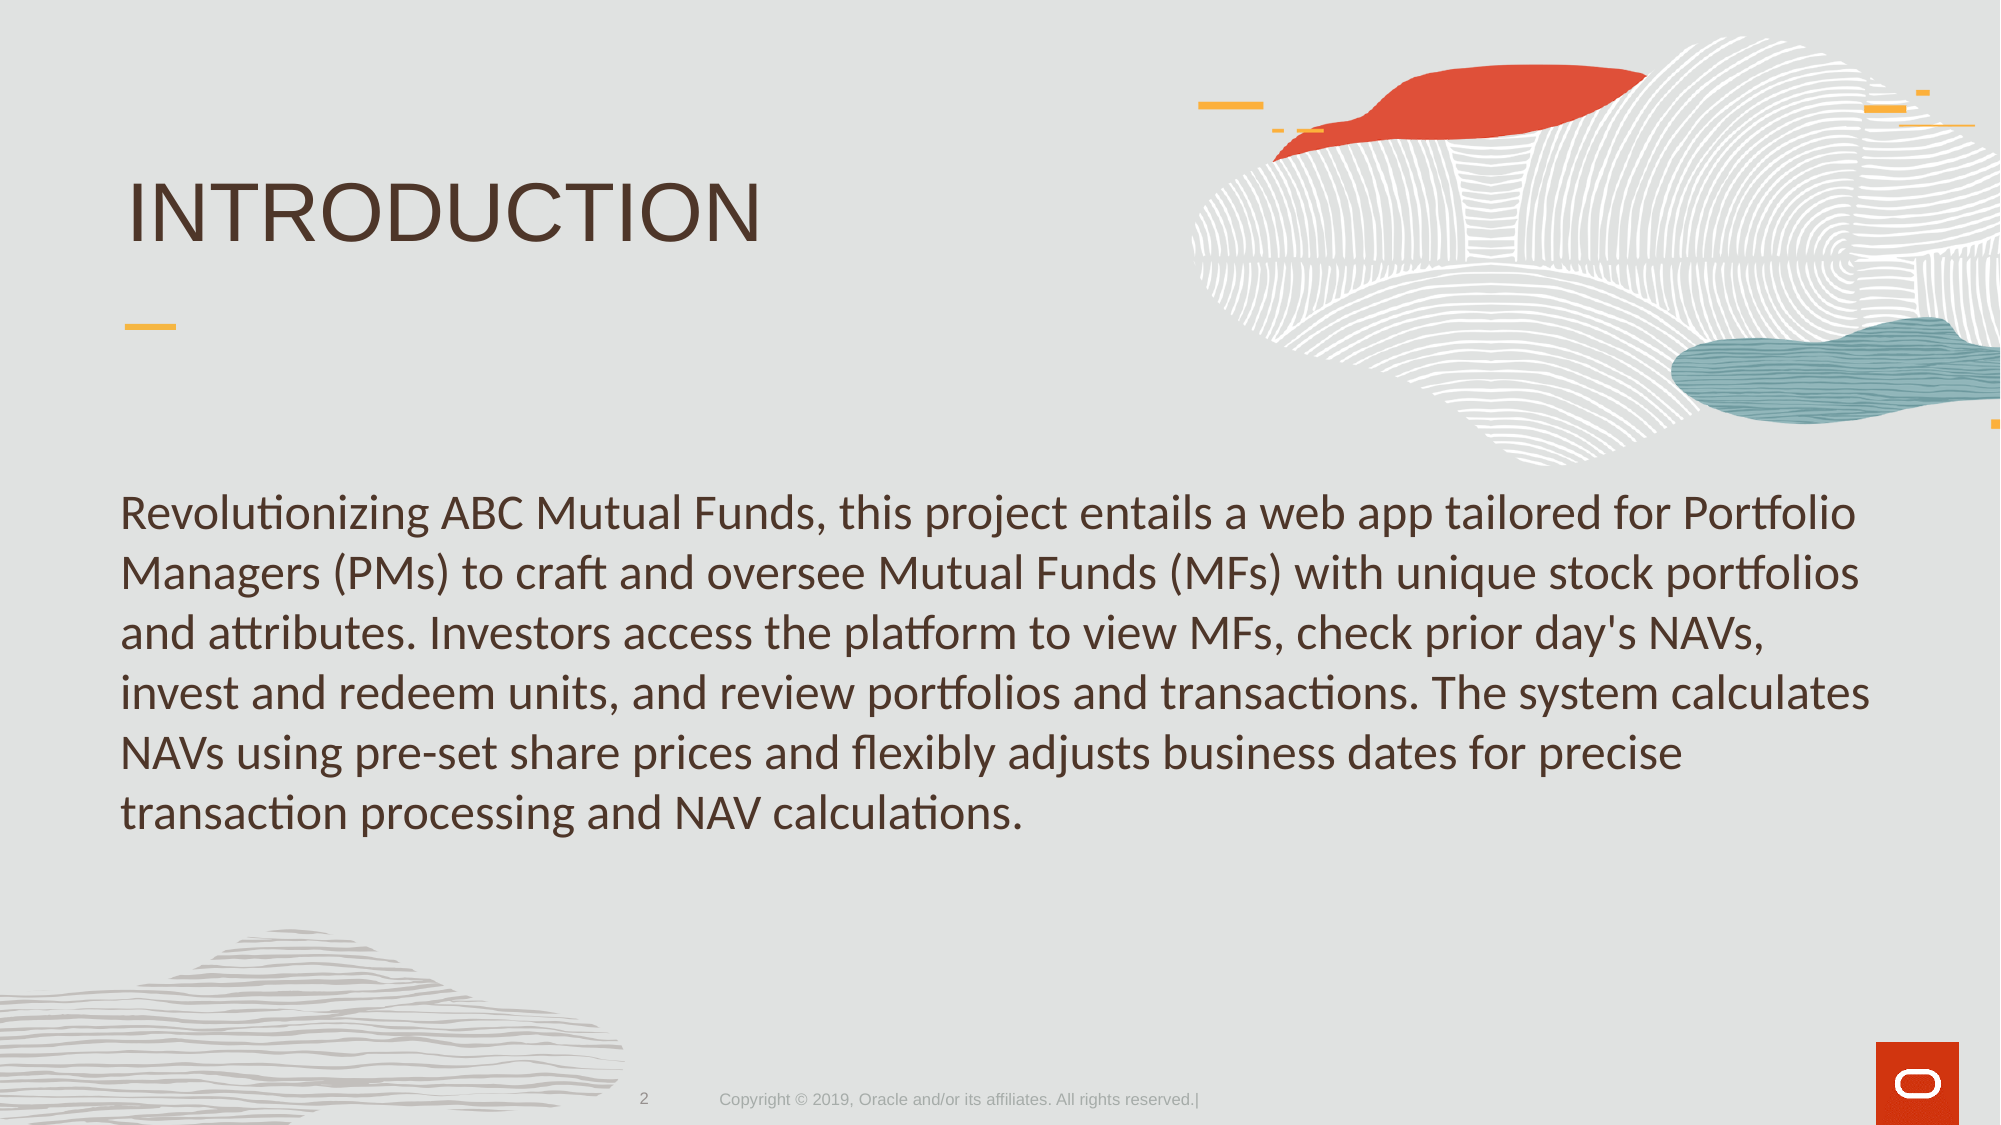

# INTRODUCTION

Revolutionizing ABC Mutual Funds, this project entails a web app tailored for Portfolio Managers (PMs) to craft and oversee Mutual Funds (MFs) with unique stock portfolios and attributes. Investors access the platform to view MFs, check prior day's NAVs, invest and redeem units, and review portfolios and transactions. The system calculates NAVs using pre-set share prices and flexibly adjusts business dates for precise transaction processing and NAV calculations.
2
Copyright © 2019, Oracle and/or its affiliates. All rights reserved.|